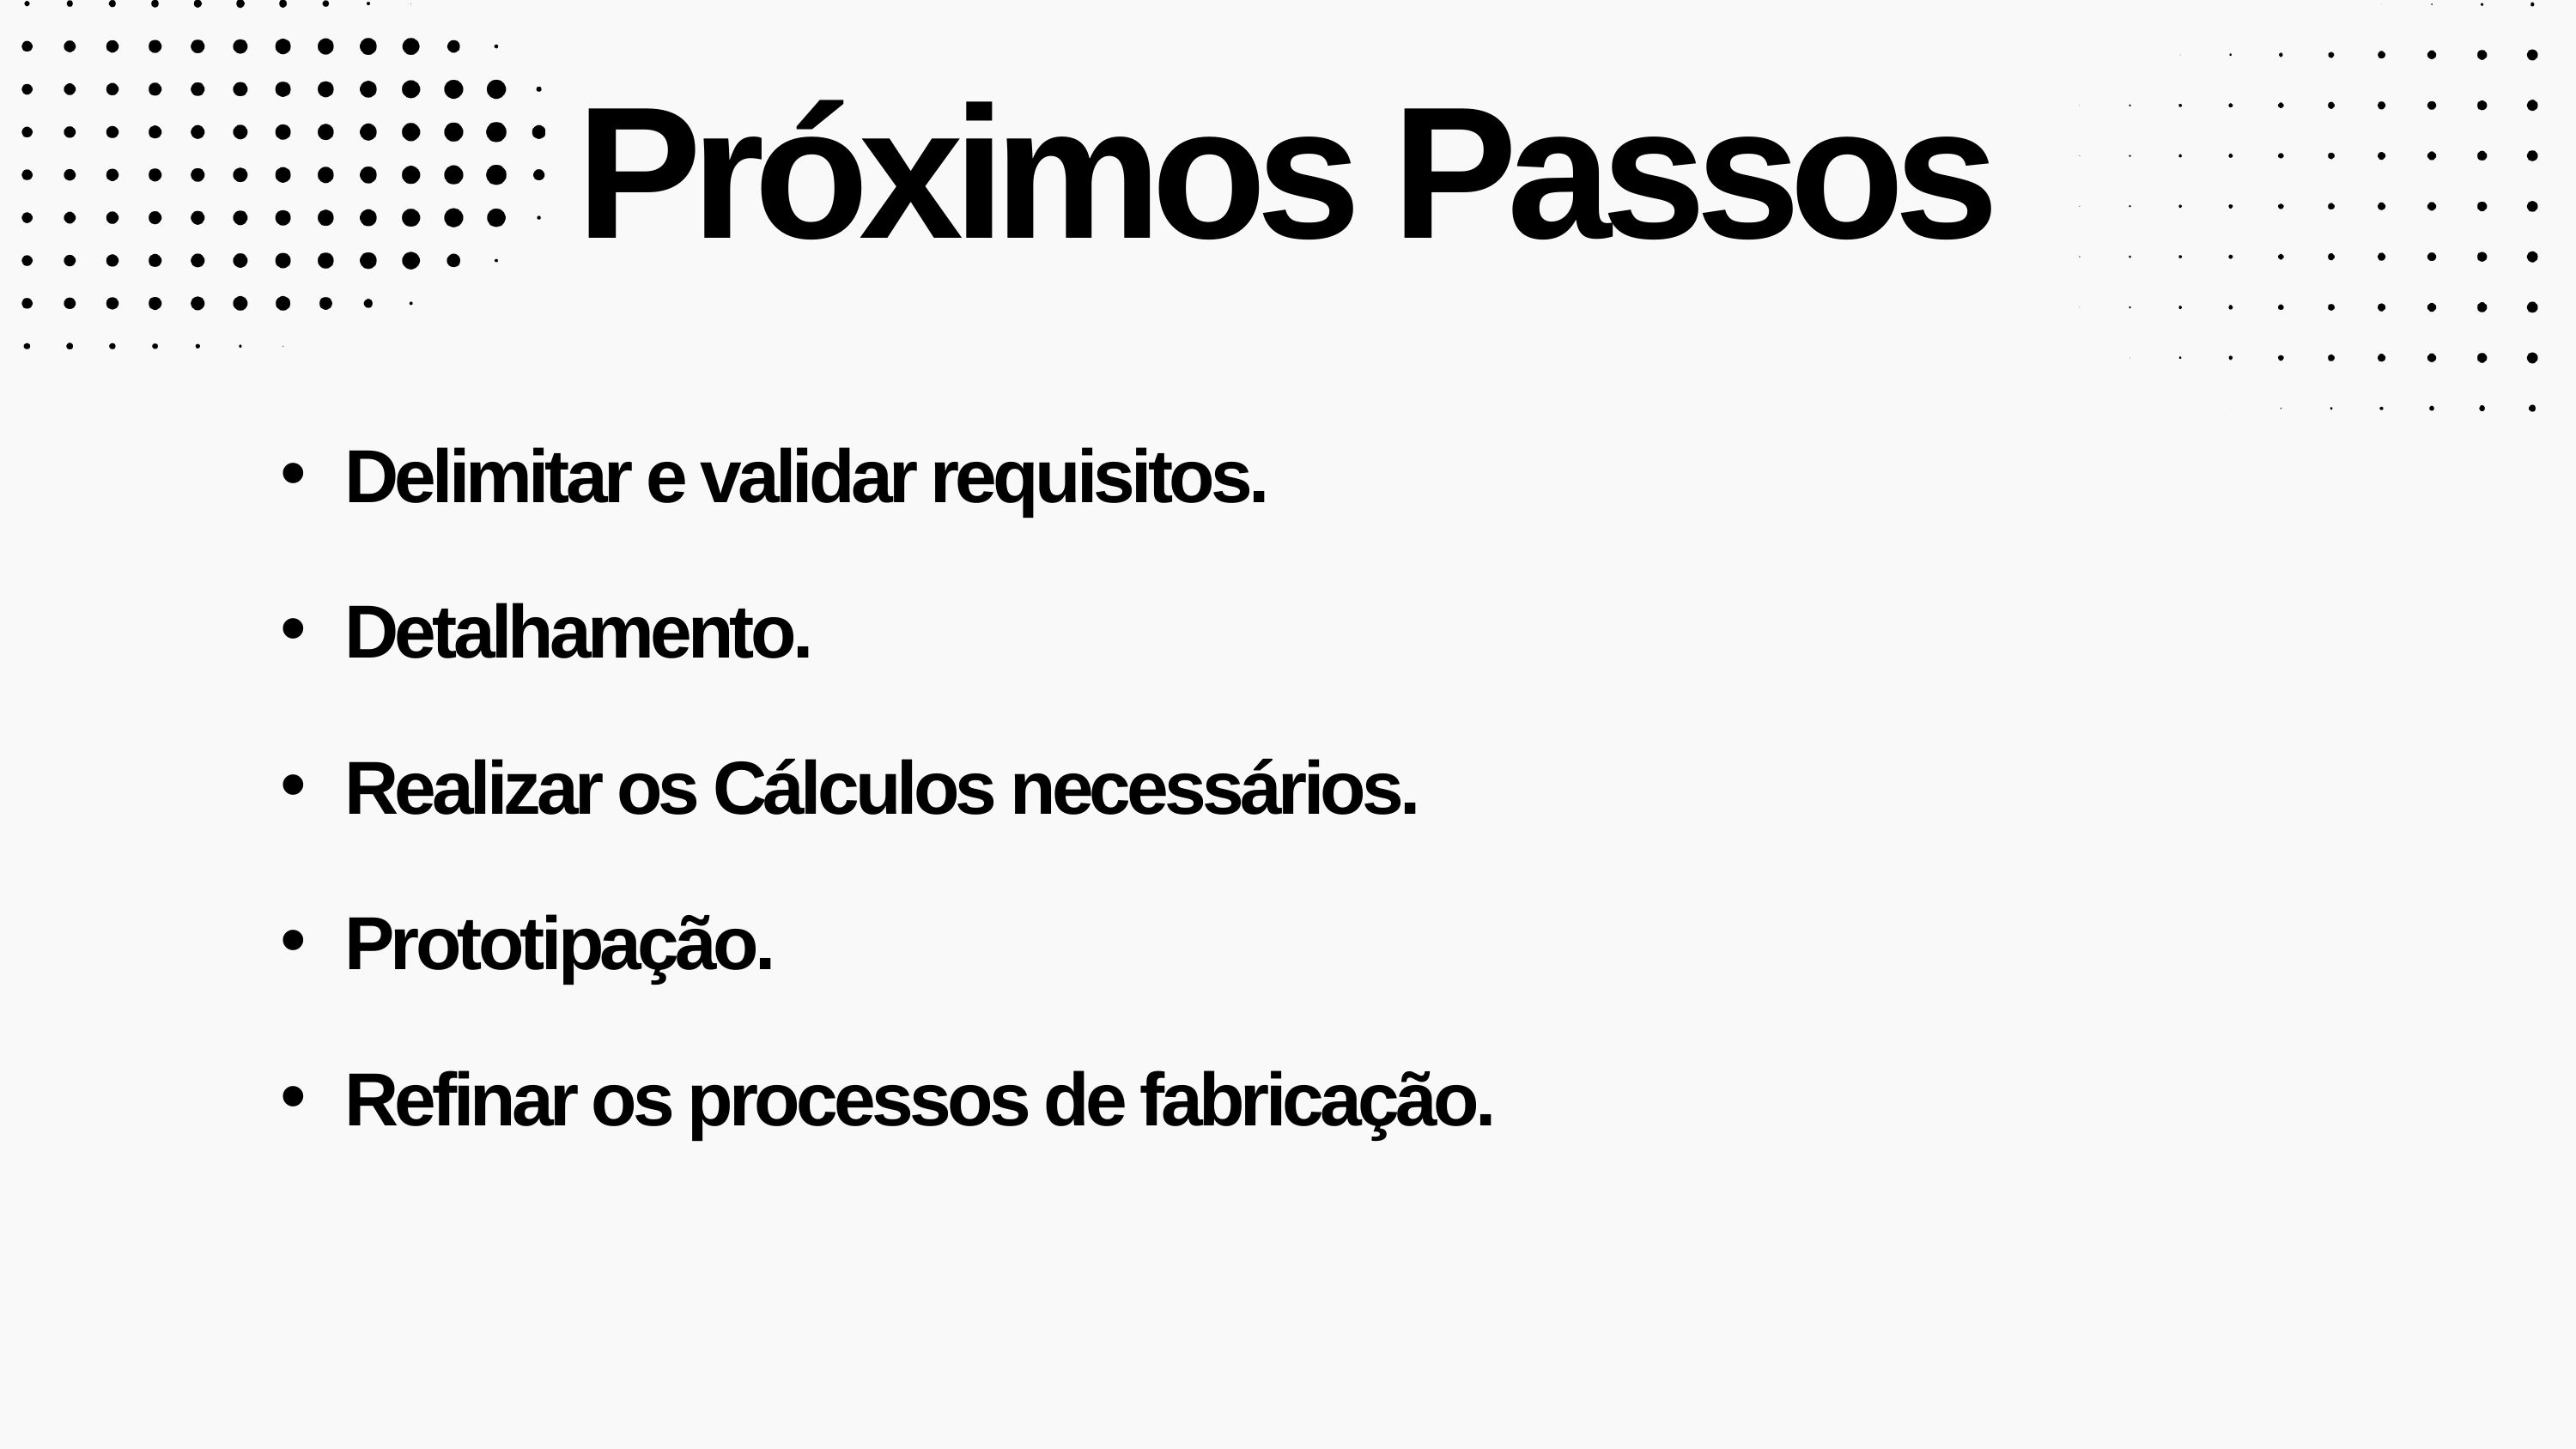

Próximos Passos
Delimitar e validar requisitos.
Detalhamento.
Realizar os Cálculos necessários.
Prototipação.
Refinar os processos de fabricação.